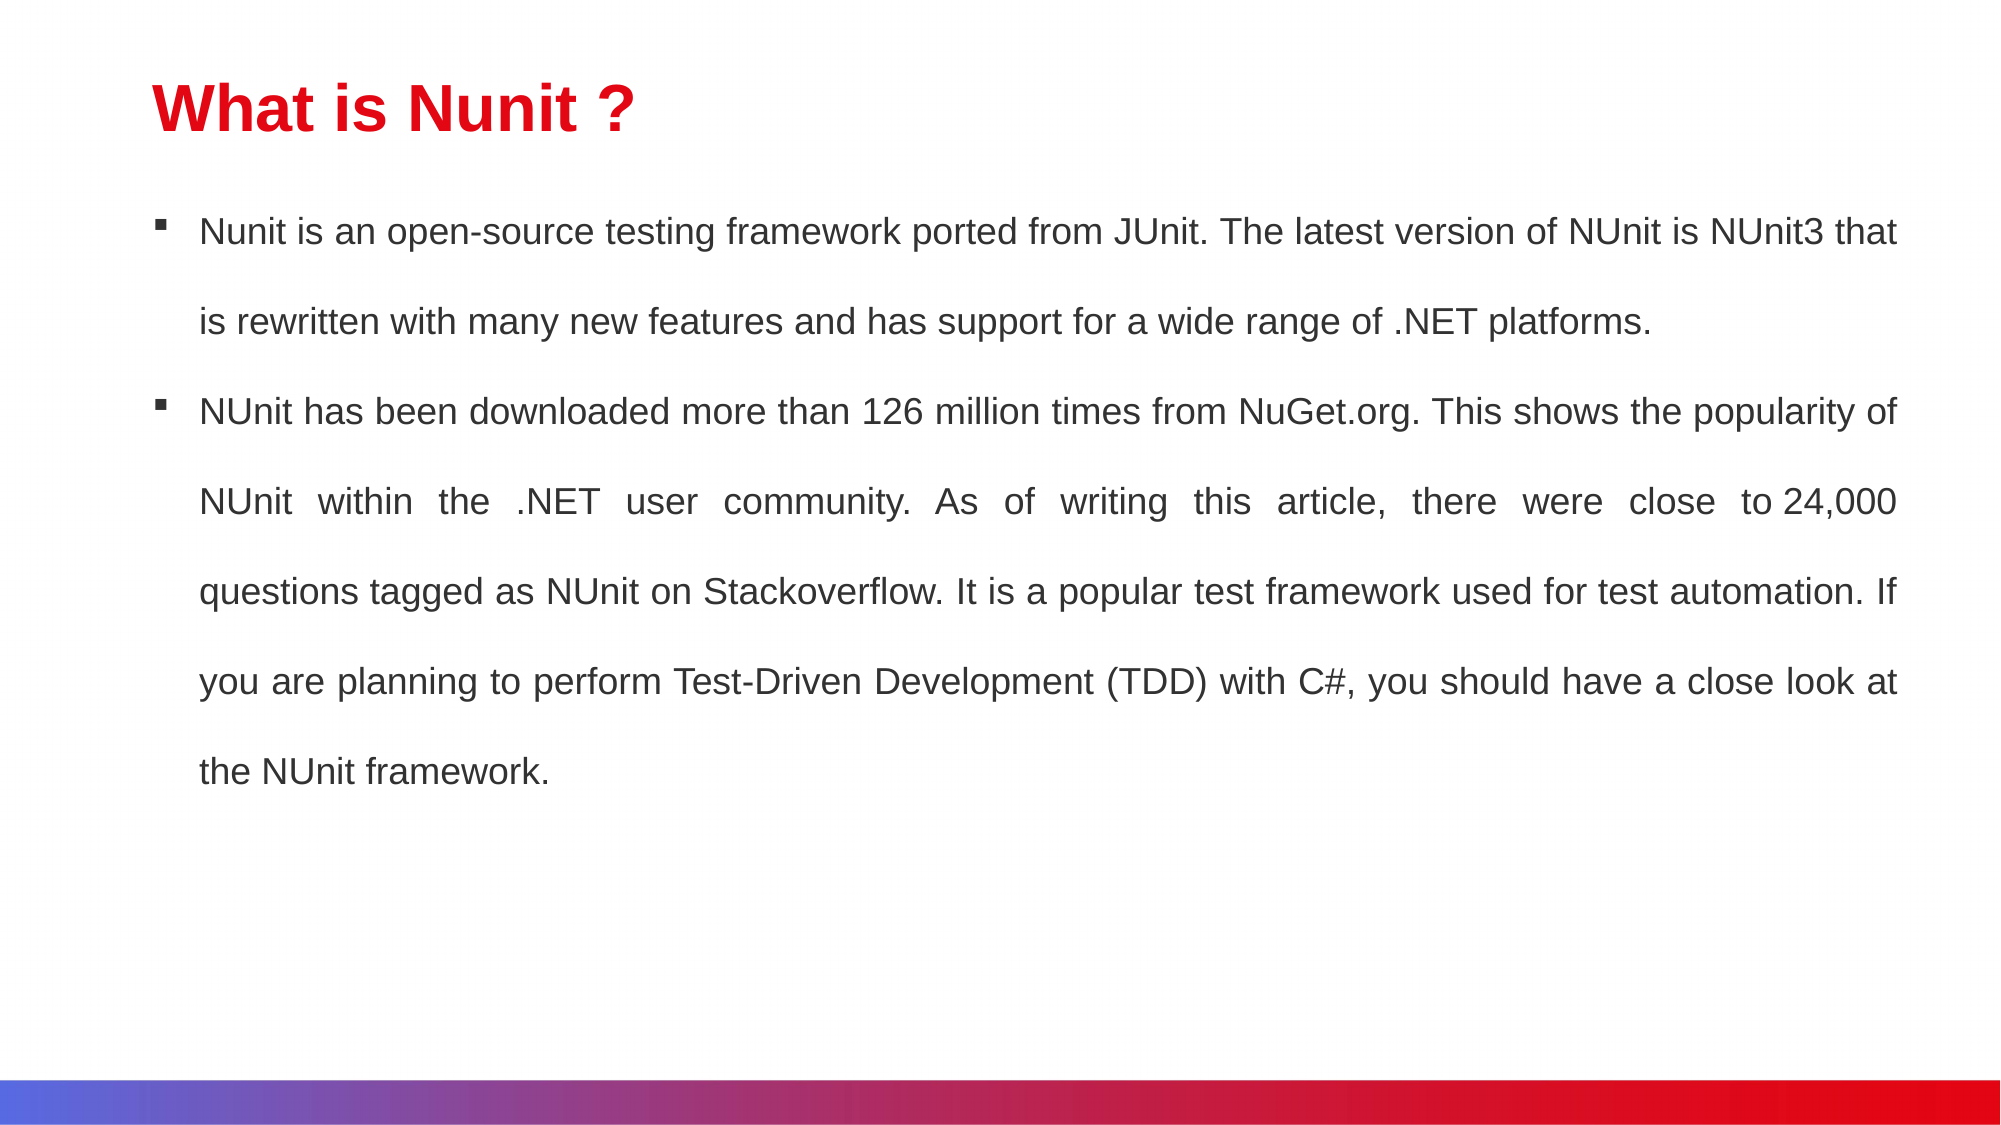

# What is Nunit ?
Nunit is an open-source testing framework ported from JUnit. The latest version of NUnit is NUnit3 that is rewritten with many new features and has support for a wide range of .NET platforms.
NUnit has been downloaded more than 126 million times from NuGet.org. This shows the popularity of NUnit within the .NET user community. As of writing this article, there were close to 24,000 questions tagged as NUnit on Stackoverflow. It is a popular test framework used for test automation. If you are planning to perform Test-Driven Development (TDD) with C#, you should have a close look at the NUnit framework.